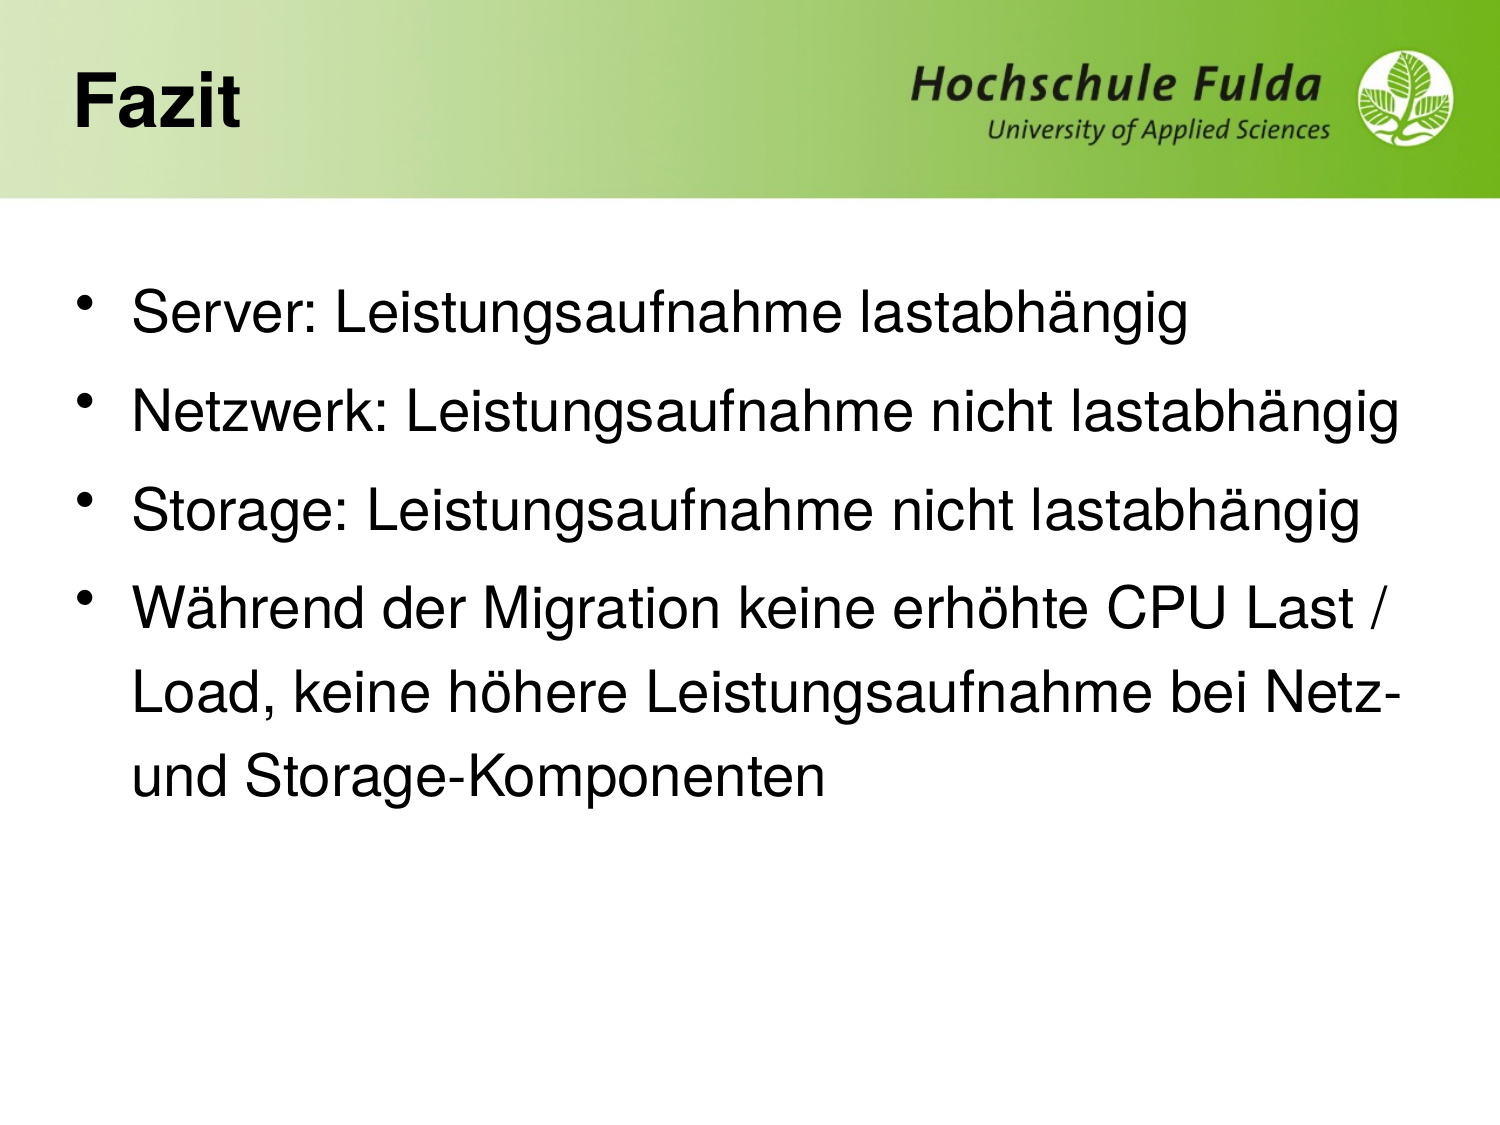

Fazit
Server: Leistungsaufnahme lastabhängig
Netzwerk: Leistungsaufnahme nicht lastabhängig
Storage: Leistungsaufnahme nicht lastabhängig
Während der Migration keine erhöhte CPU Last / Load, keine höhere Leistungsaufnahme bei Netz- und Storage-Komponenten